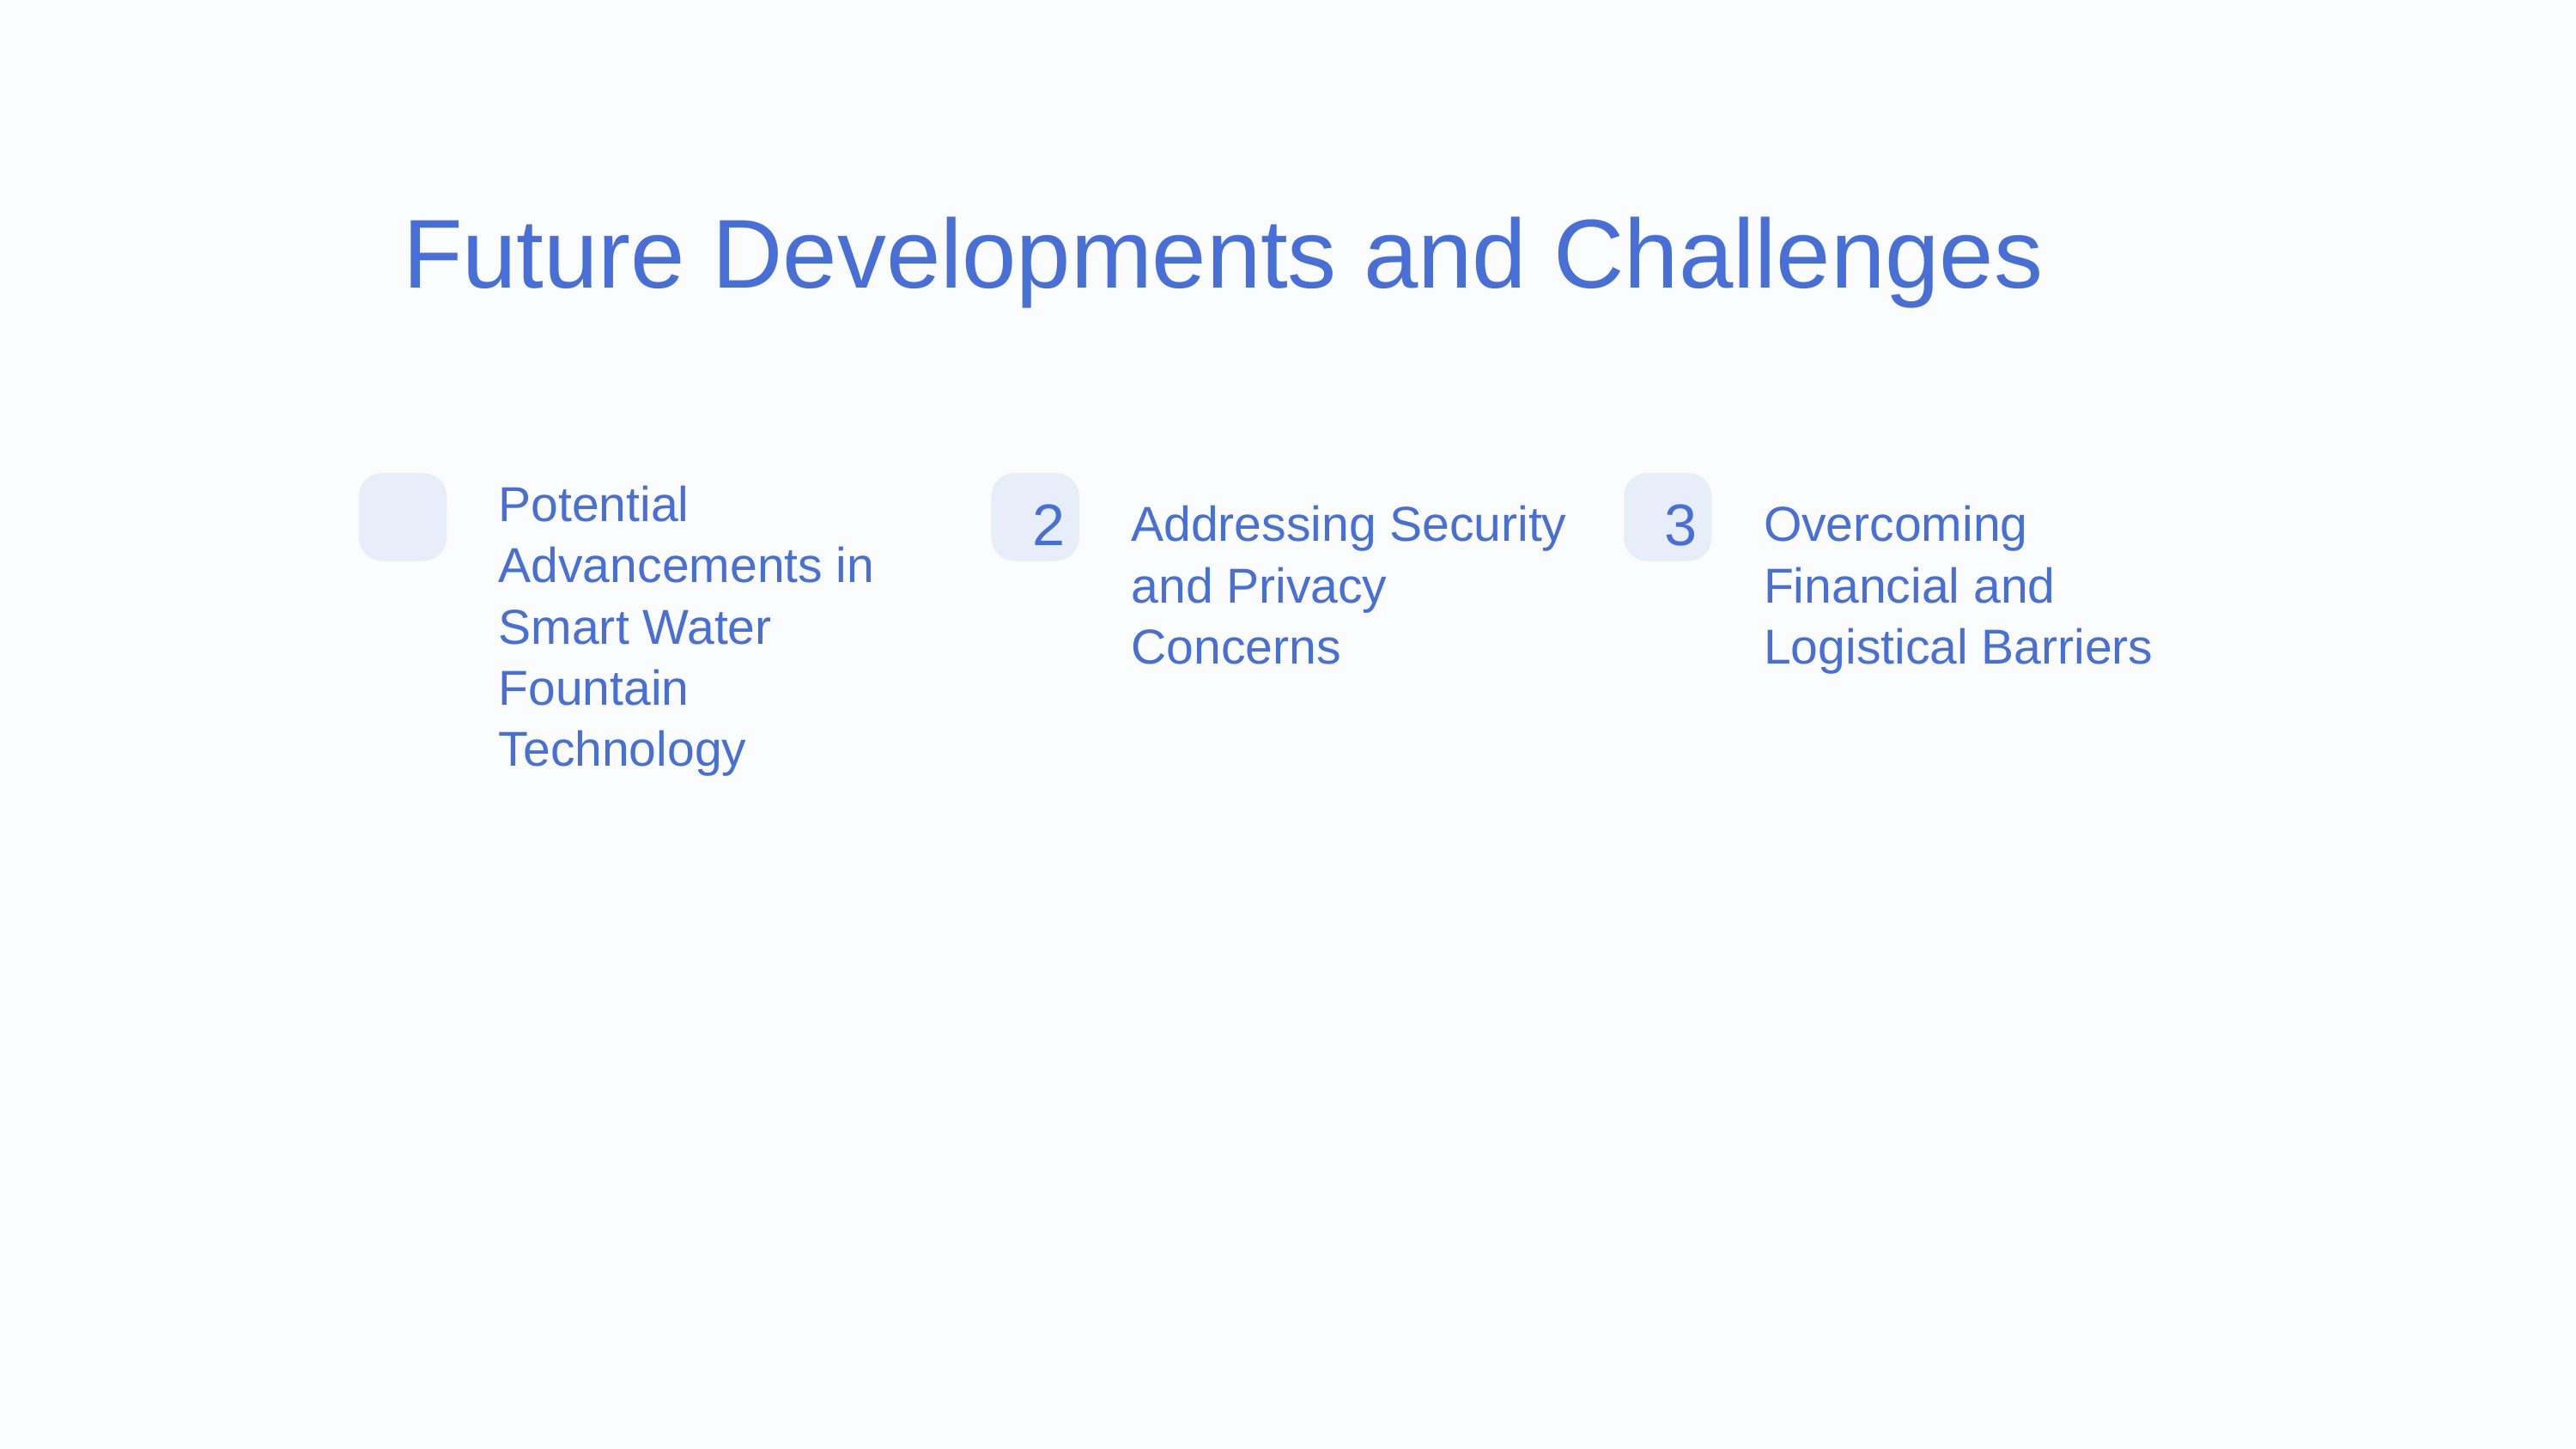

Future Developments and Challenges
Potential Advancements in Smart Water Fountain Technology

2
3
Addressing Security and Privacy Concerns
Overcoming Financial and Logistical Barriers
Smart water fountains collect and store sensitive data, requiring careful consideration of security and privacy concerns.
Implementation of smart water fountains requires significant financial investment and logistical planning, which can present barriers to more widespread adoption.
Advancements in technology could improve water quality monitoring, enhance customizable features, and improve user convenience.